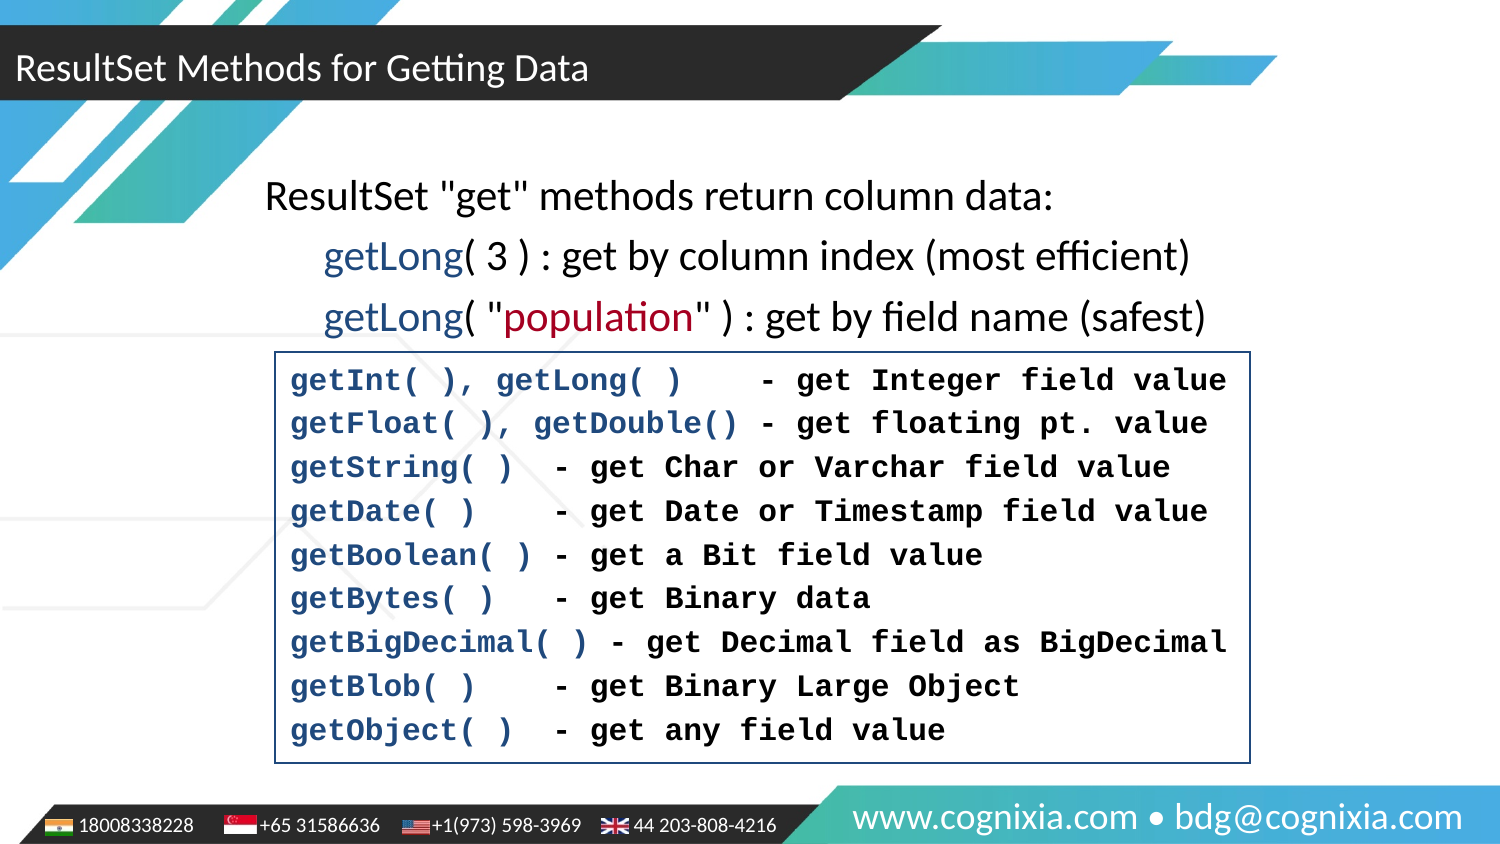

ResultSet Methods for Getting Data
ResultSet "get" methods return column data:
	getLong( 3 ) : get by column index (most efficient)
	getLong( "population" ) : get by field name (safest)

getInt( ), getLong( )    - get Integer field value
getFloat( ), getDouble() - get floating pt. value
getString( )  - get Char or Varchar field value
getDate( )    - get Date or Timestamp field value
getBoolean( ) - get a Bit field value
getBytes( )   - get Binary data
getBigDecimal( ) - get Decimal field as BigDecimal
getBlob( )    - get Binary Large Object
getObject( )  - get any field value